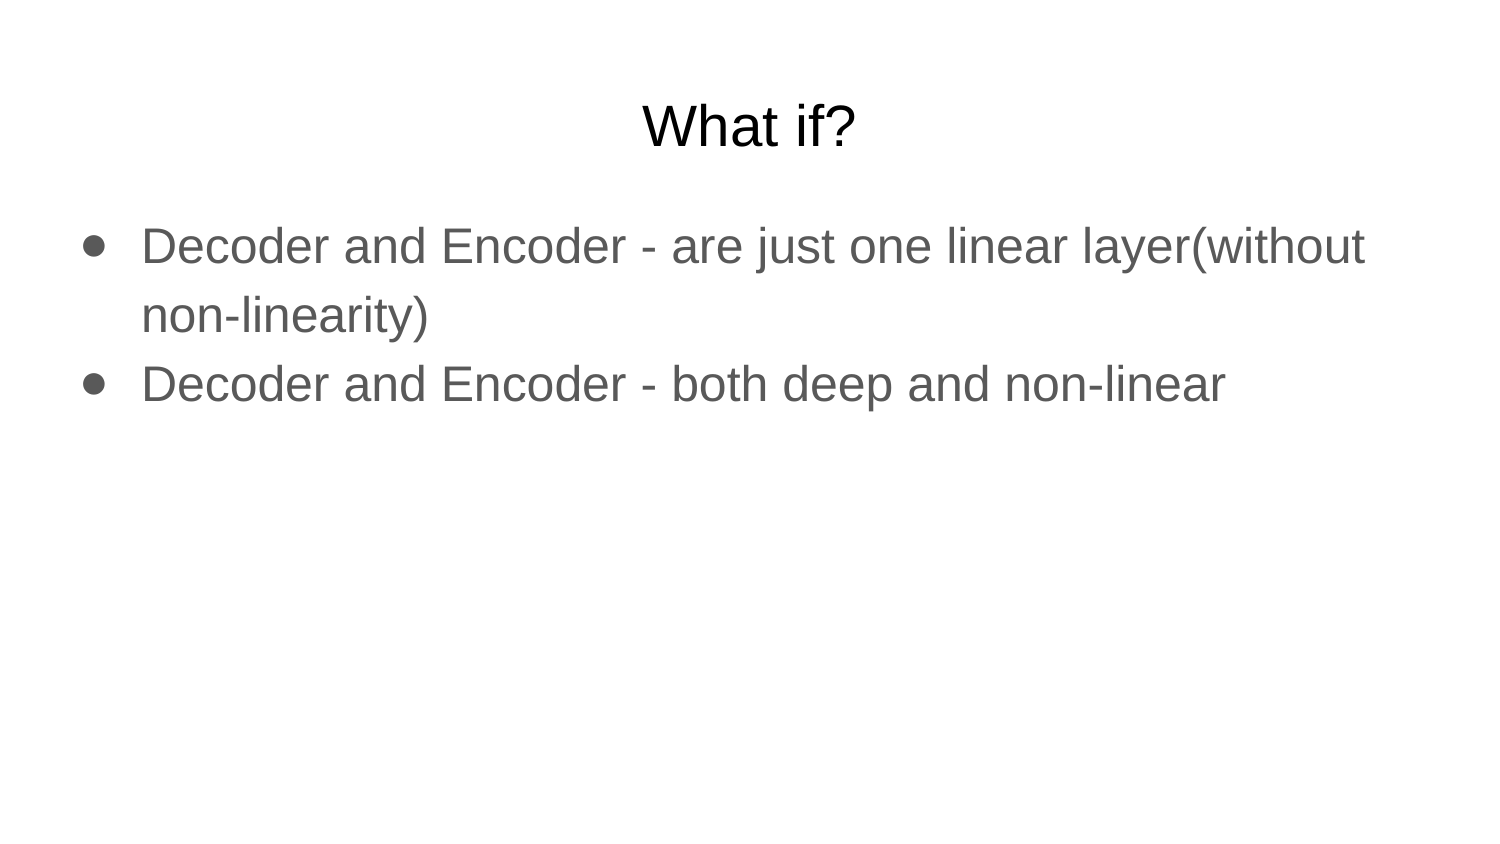

# What if?
Decoder and Encoder - are just one linear layer(without non-linearity)
Decoder and Encoder - both deep and non-linear